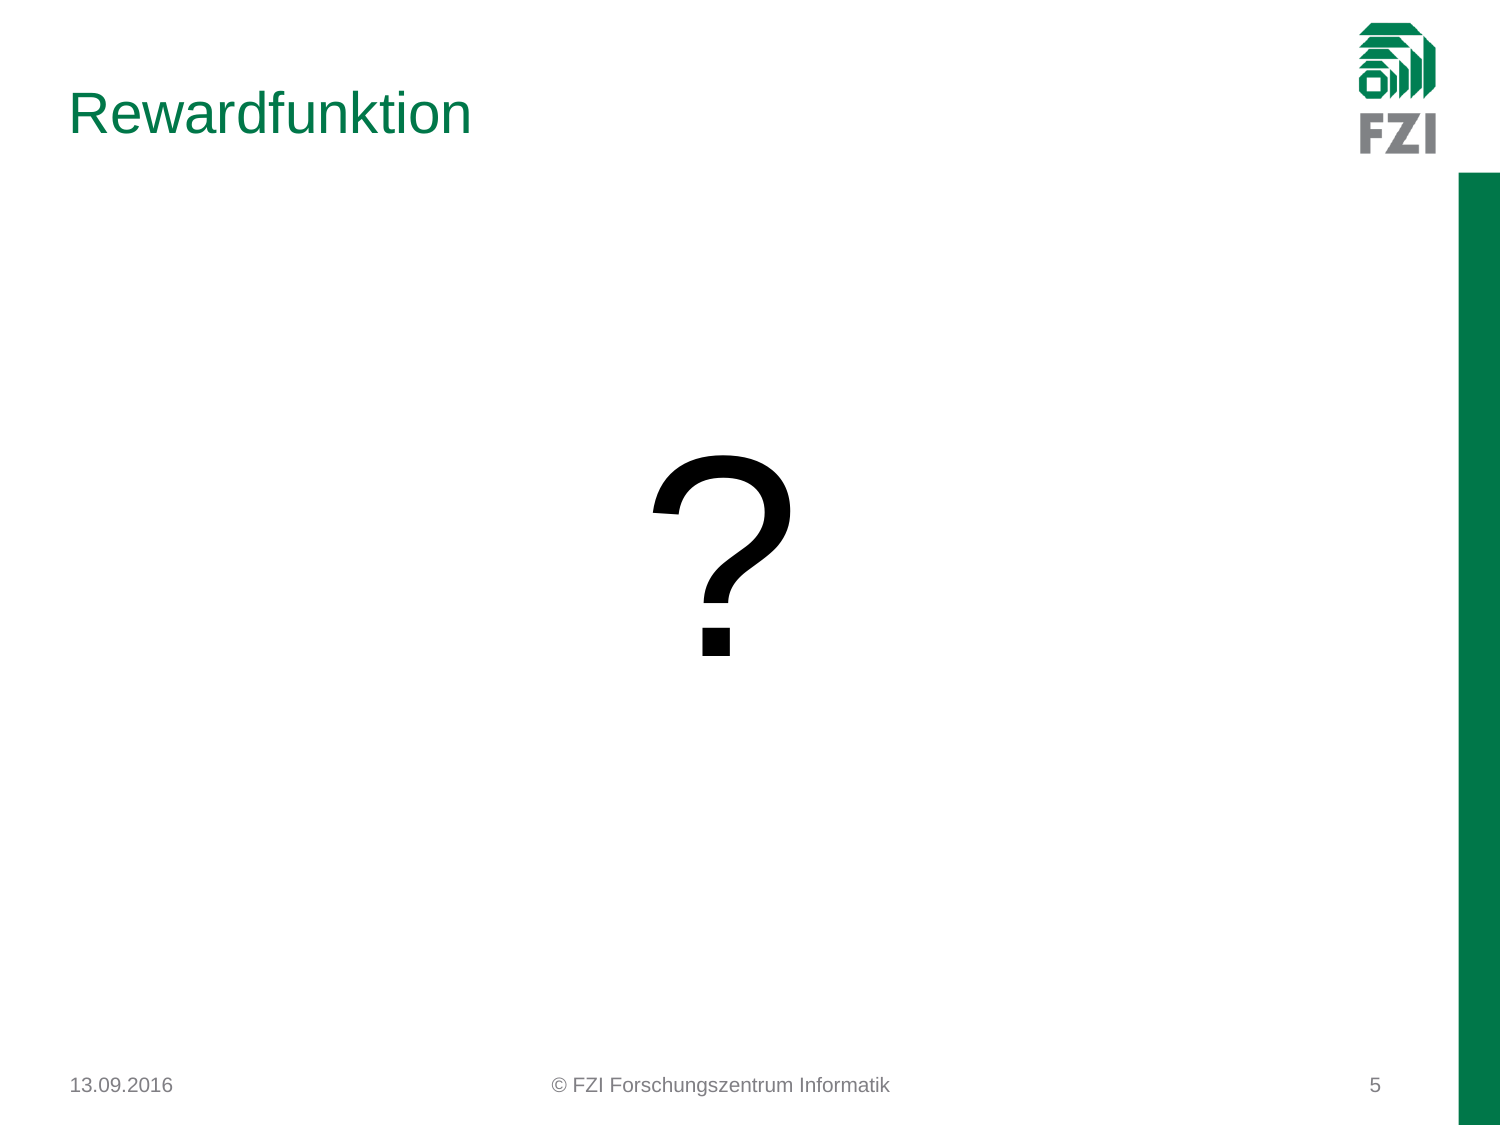

# Rewardfunktion
?
13.09.2016
© FZI Forschungszentrum Informatik
5